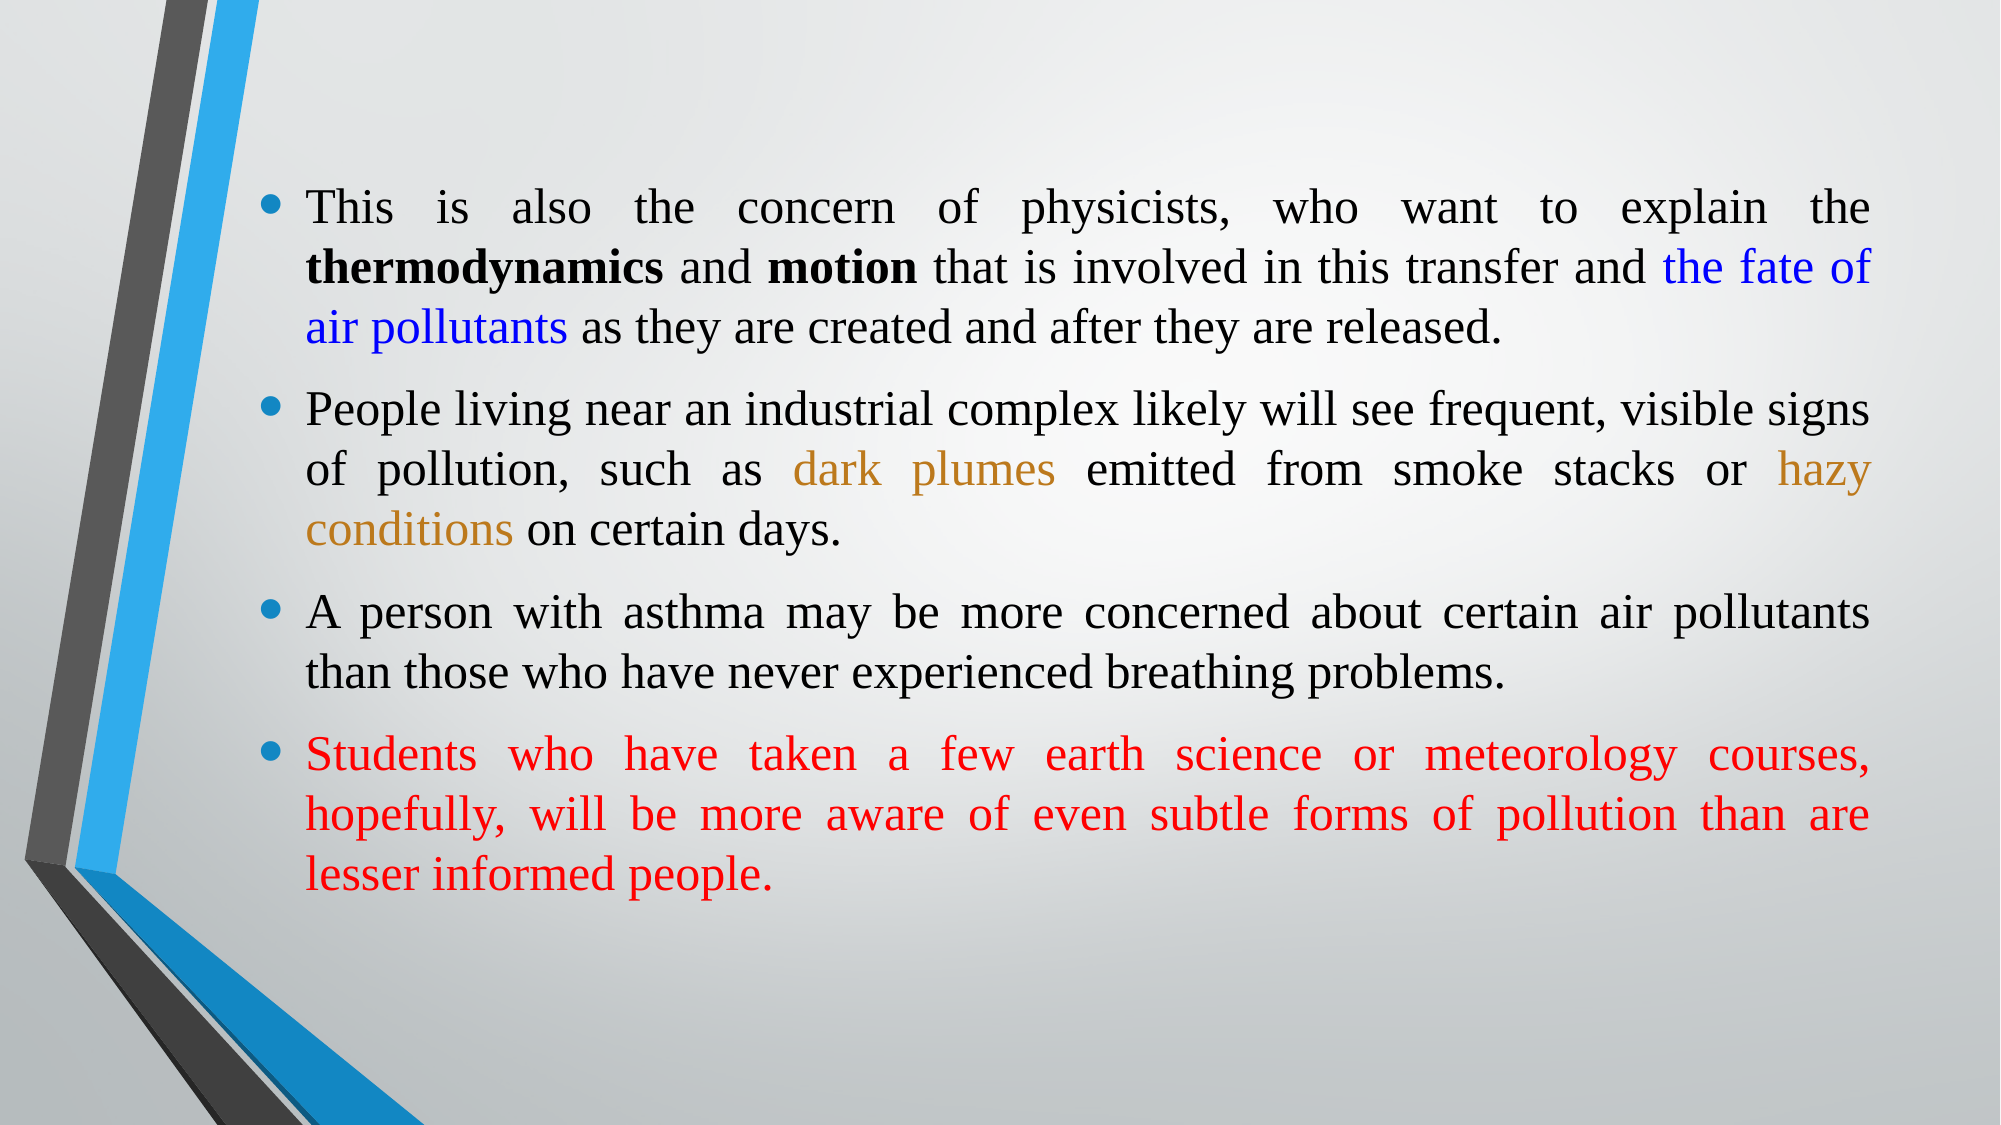

This is also the concern of physicists, who want to explain the thermodynamics and motion that is involved in this transfer and the fate of air pollutants as they are created and after they are released.
People living near an industrial complex likely will see frequent, visible signs of pollution, such as dark plumes emitted from smoke stacks or hazy conditions on certain days.
A person with asthma may be more concerned about certain air pollutants than those who have never experienced breathing problems.
Students who have taken a few earth science or meteorology courses, hopefully, will be more aware of even subtle forms of pollution than are lesser informed people.